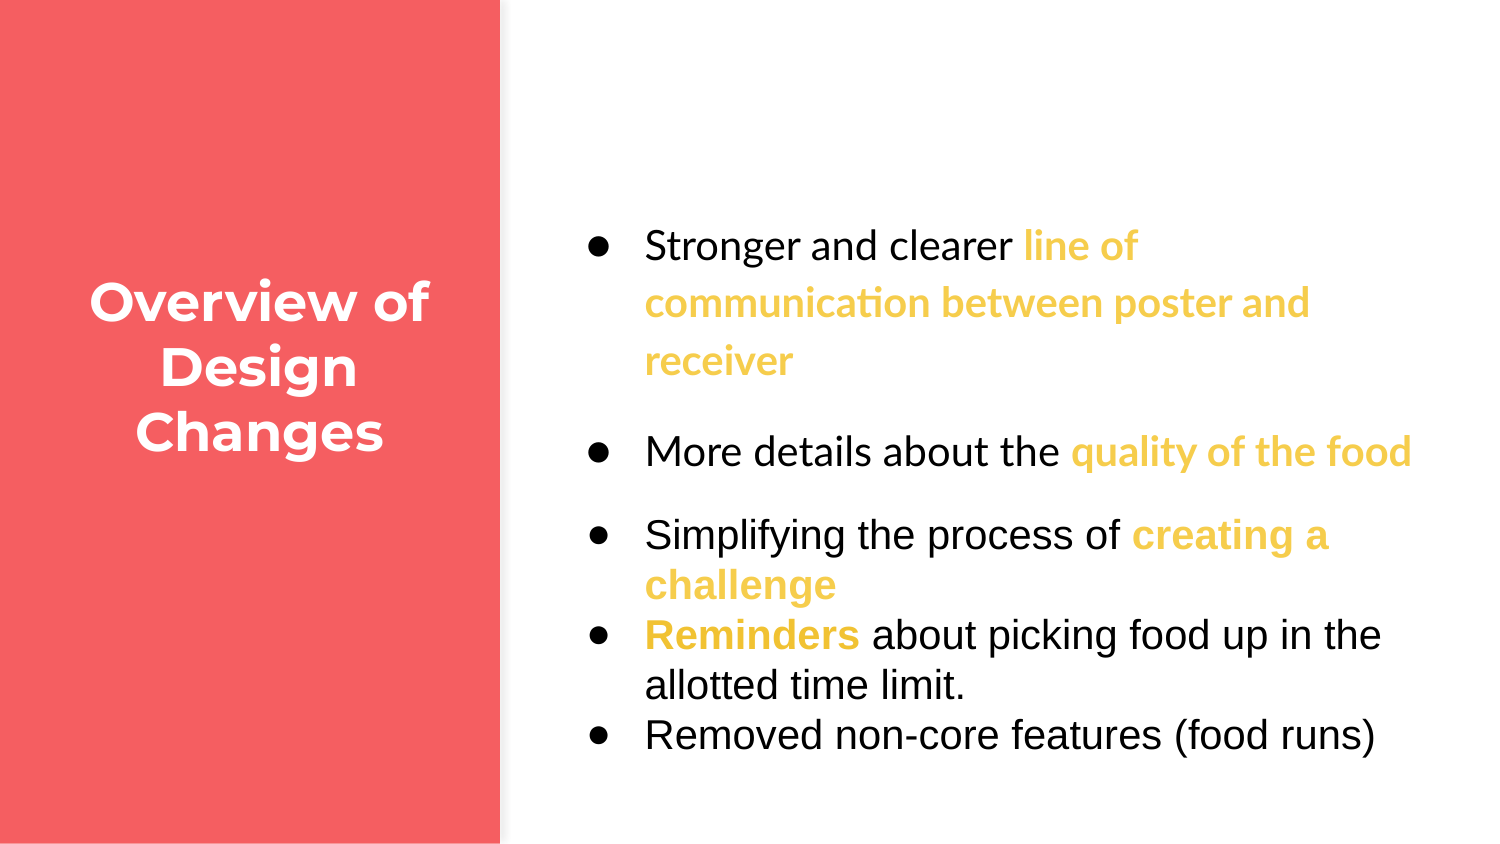

Stronger and clearer line of communication between poster and receiver
More details about the quality of the food
Simplifying the process of creating a challenge
Reminders about picking food up in the allotted time limit.
Removed non-core features (food runs)

# Overview of Design Changes